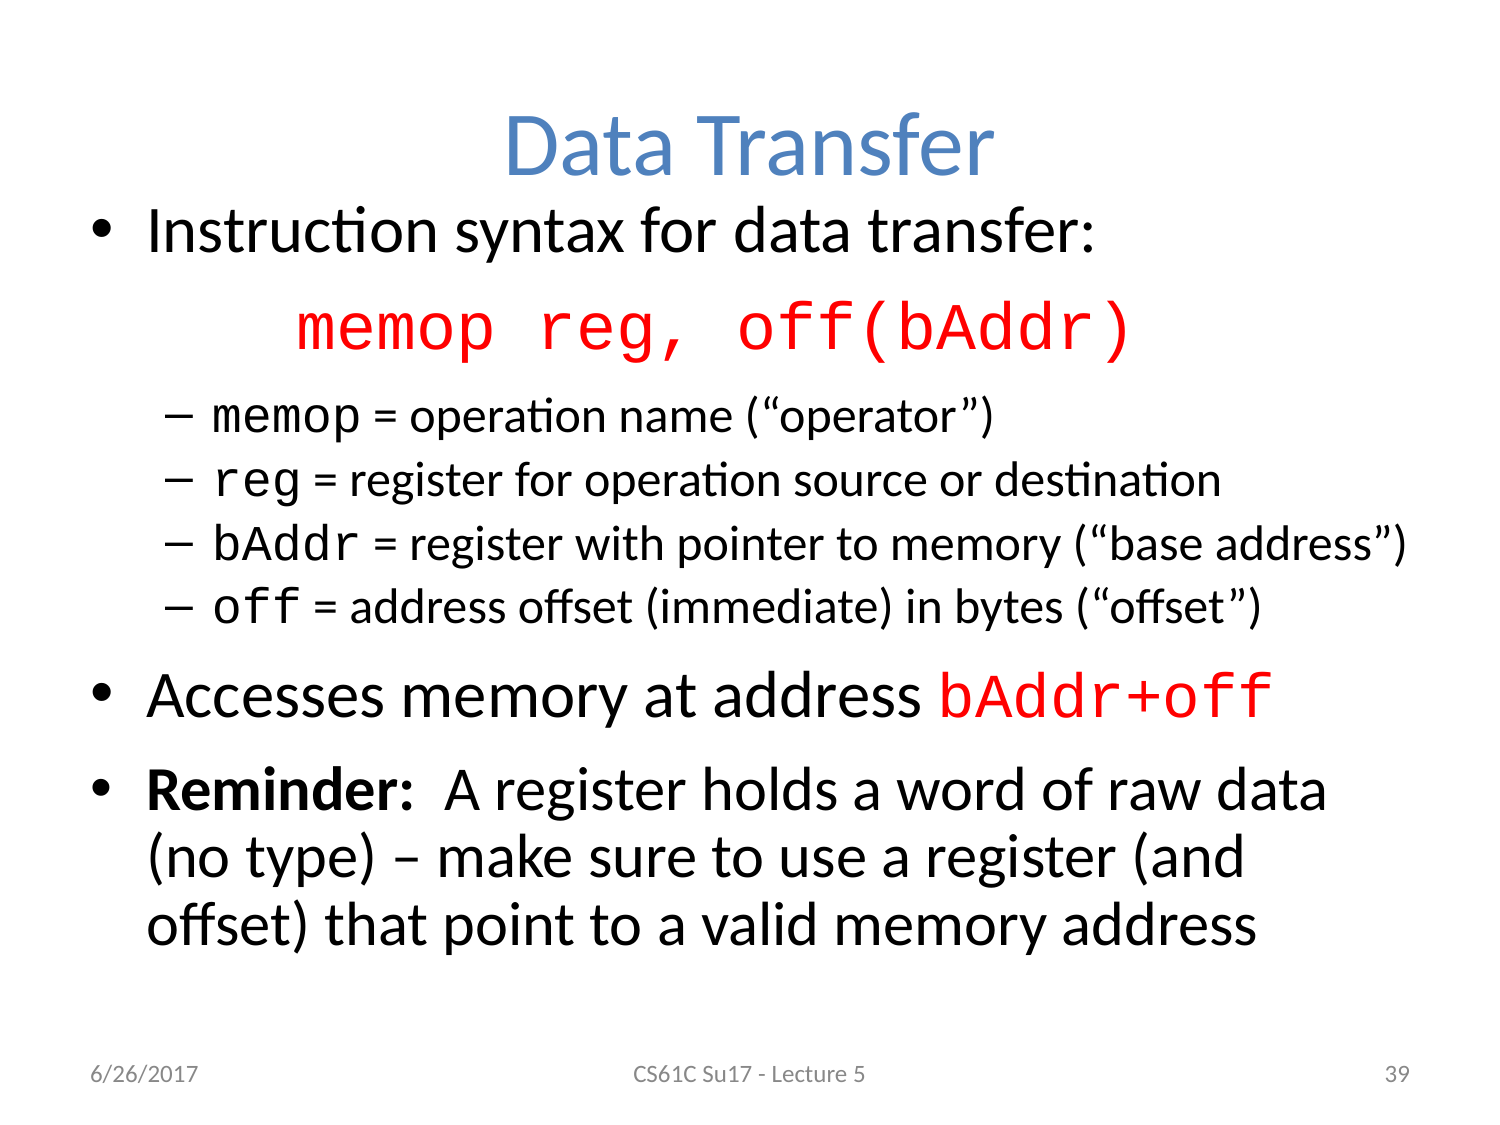

# Data Transfer
Instruction syntax for data transfer:
		memop reg, off(bAddr)
memop = operation name (“operator”)
reg = register for operation source or destination
bAddr = register with pointer to memory (“base address”)
off = address offset (immediate) in bytes (“offset”)
Accesses memory at address bAddr+off
Reminder:  A register holds a word of raw data (no type) – make sure to use a register (and offset) that point to a valid memory address

6/26/2017
CS61C Su17 - Lecture 5
39